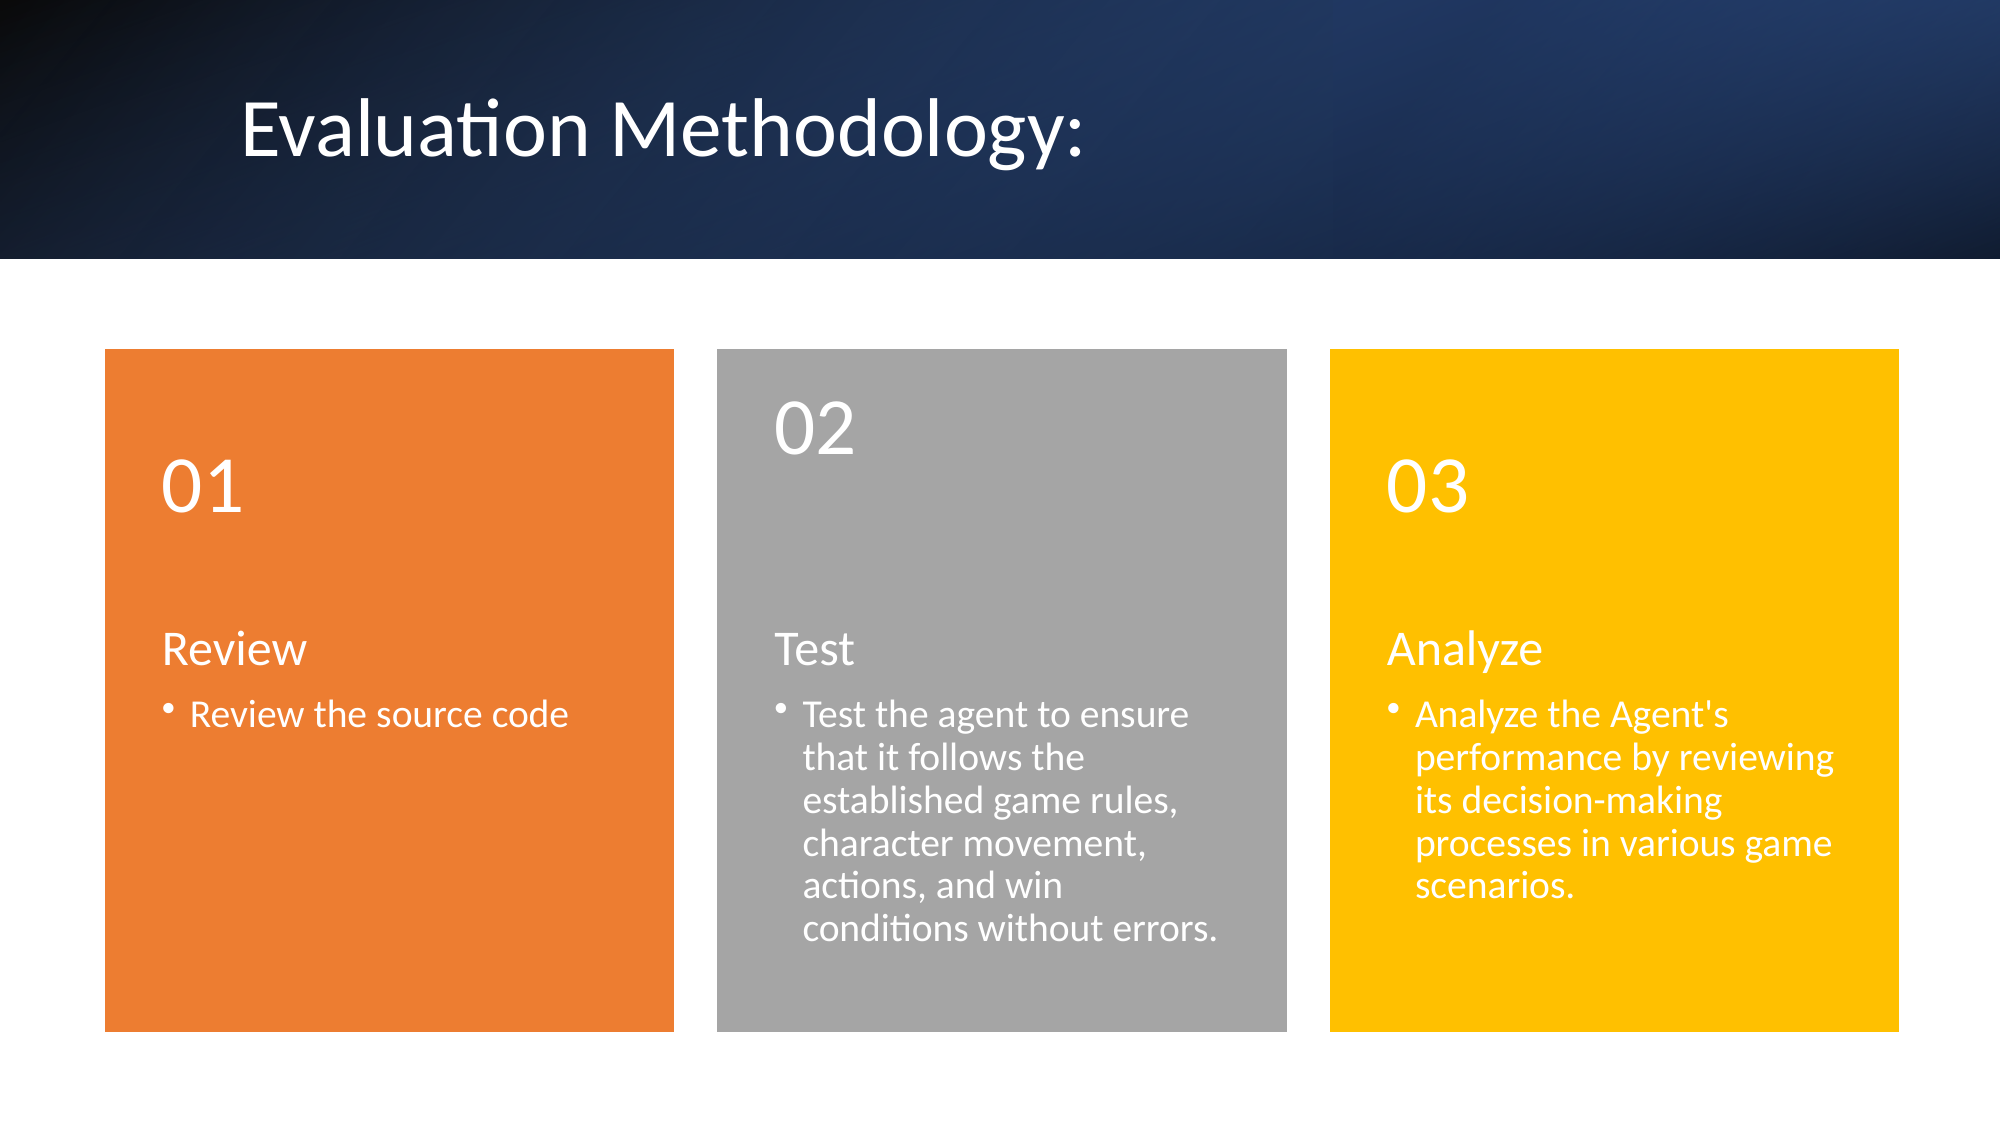

# Evaluation Methodology:
Review
Review the source code
01
Test
Test the agent to ensure that it follows the established game rules, character movement, actions, and win conditions without errors.
02

Analyze
Analyze the Agent's performance by reviewing its decision-making processes in various game scenarios.
03